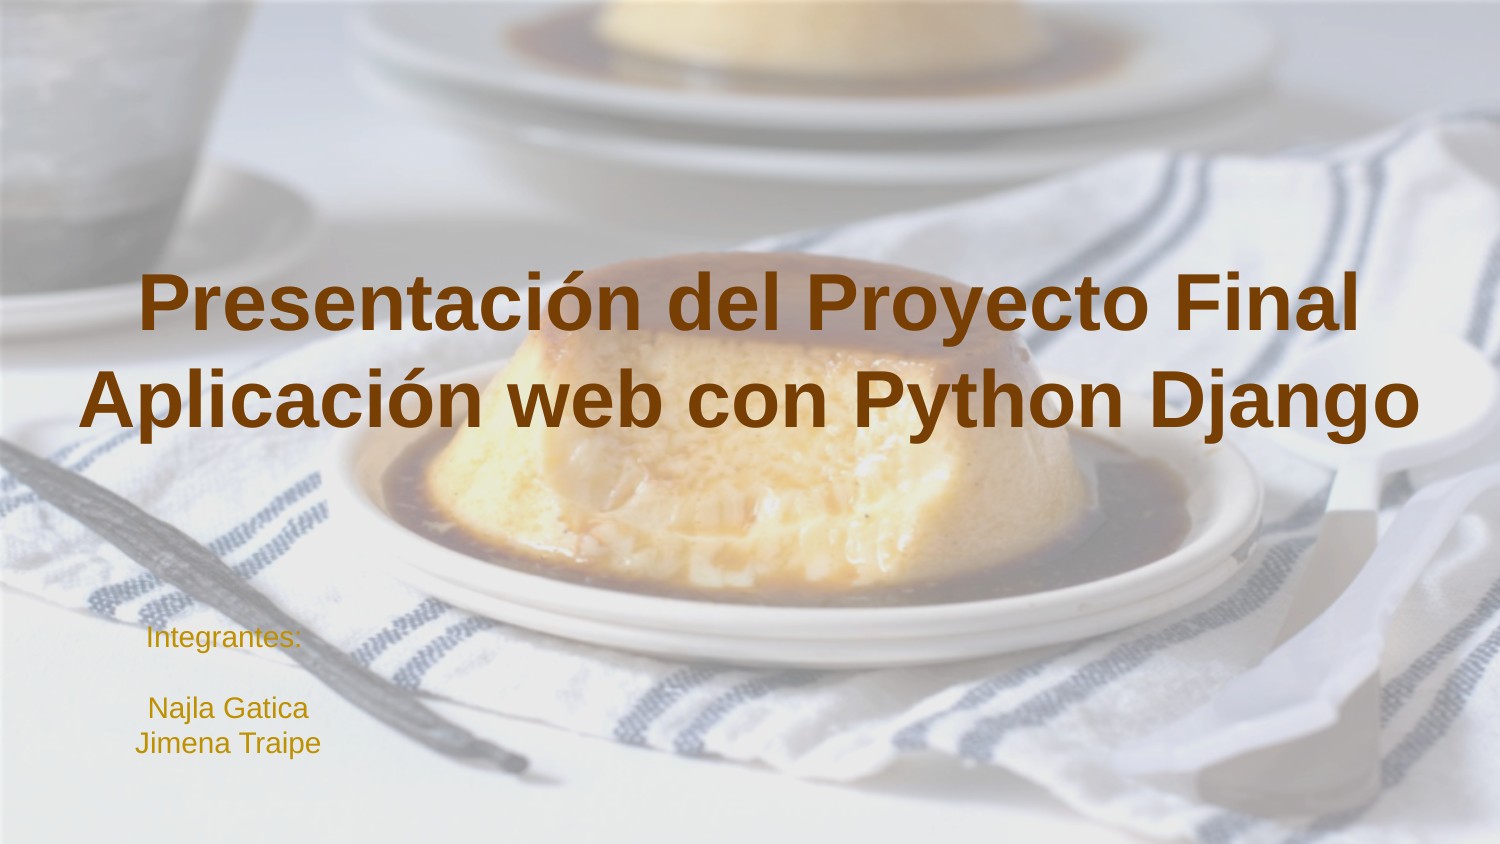

# Presentación del Proyecto Final
Aplicación web con Python Django
Integrantes:
Najla Gatica
Jimena Traipe